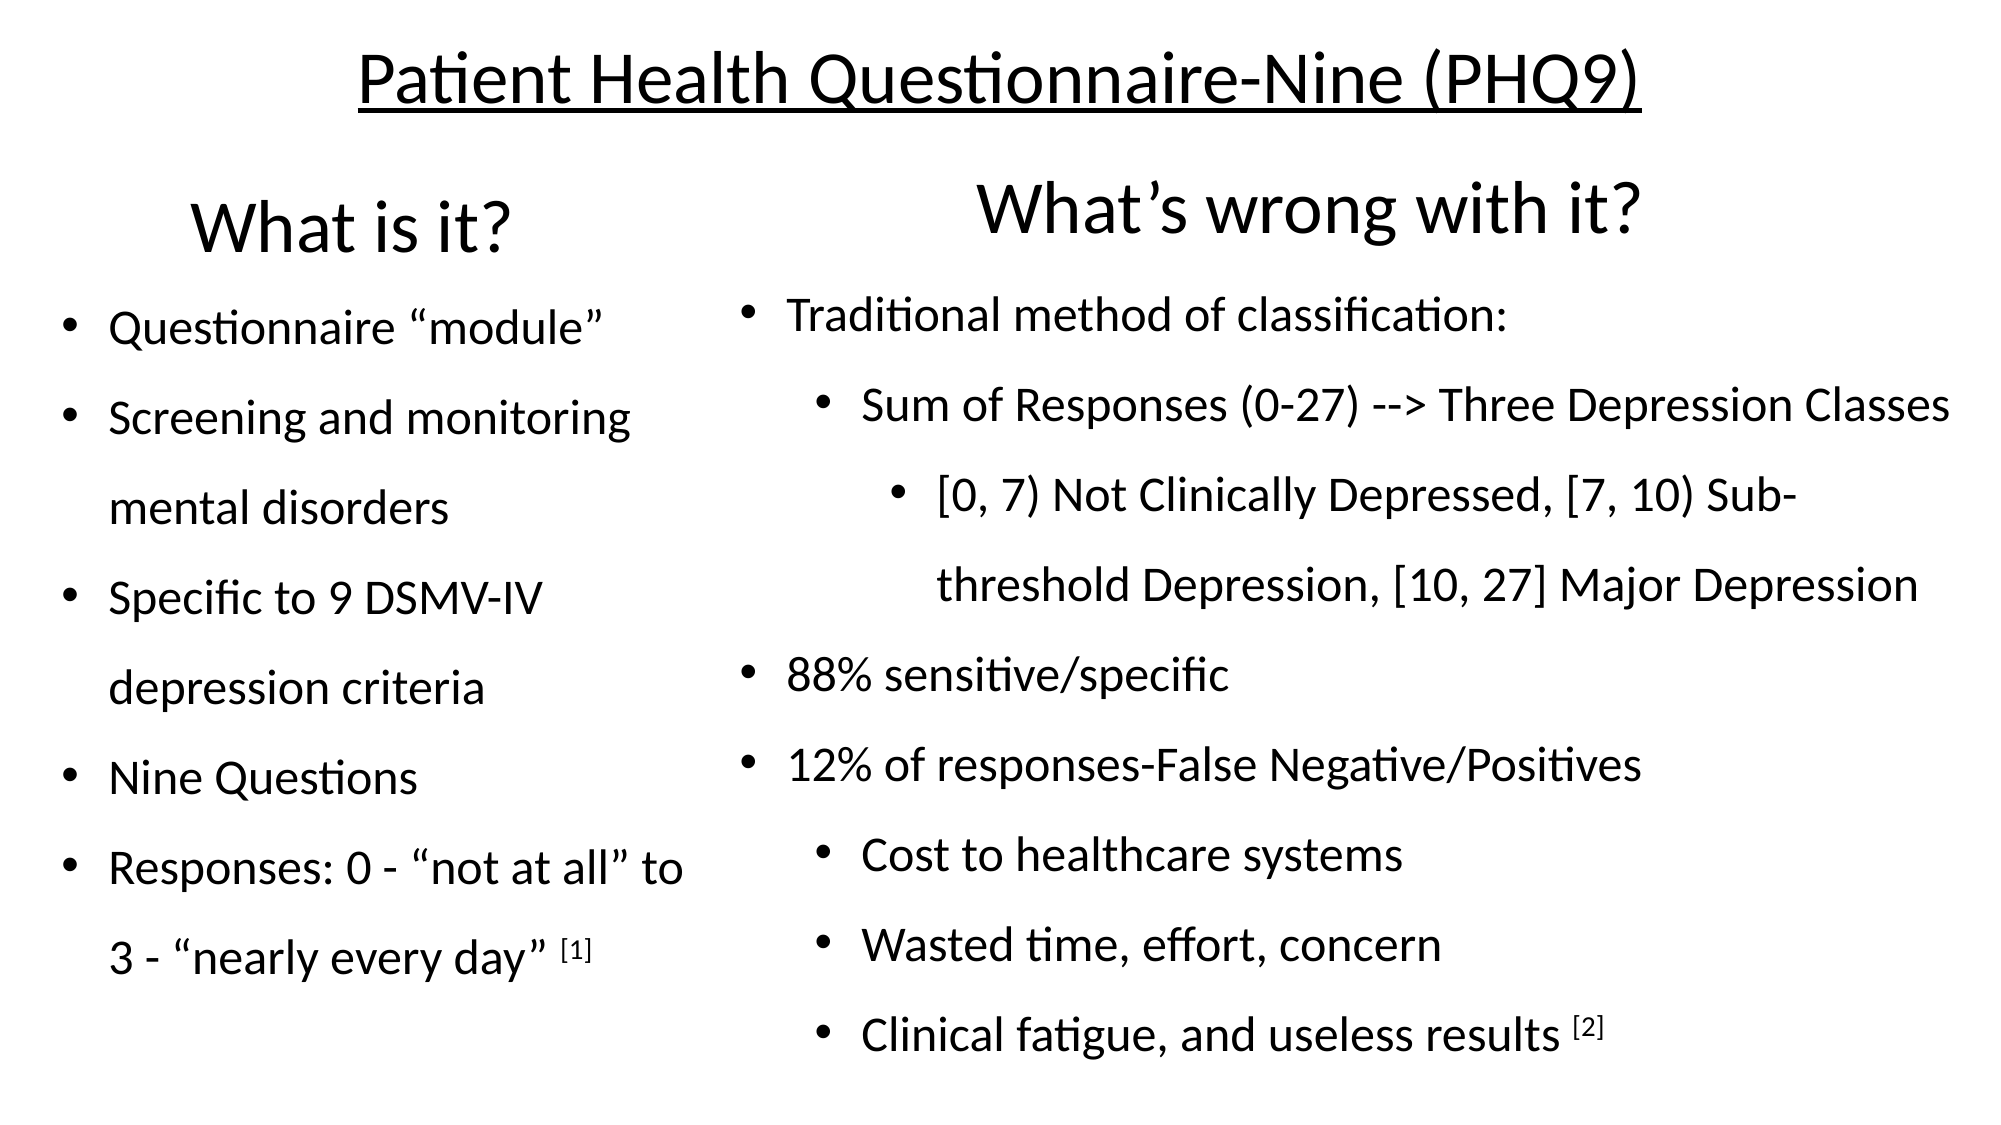

Patient Health Questionnaire-Nine (PHQ9)
What’s wrong with it?
What is it?
Traditional method of classification:
Sum of Responses (0-27) --> Three Depression Classes
[0, 7) Not Clinically Depressed, [7, 10) Sub-threshold Depression, [10, 27] Major Depression
88% sensitive/specific
12% of responses-False Negative/Positives
Cost to healthcare systems
Wasted time, effort, concern
Clinical fatigue, and useless results [2]
Questionnaire “module”
Screening and monitoring mental disorders
Specific to 9 DSMV-IV depression criteria
Nine Questions
Responses: 0 - “not at all” to 3 - “nearly every day” [1]